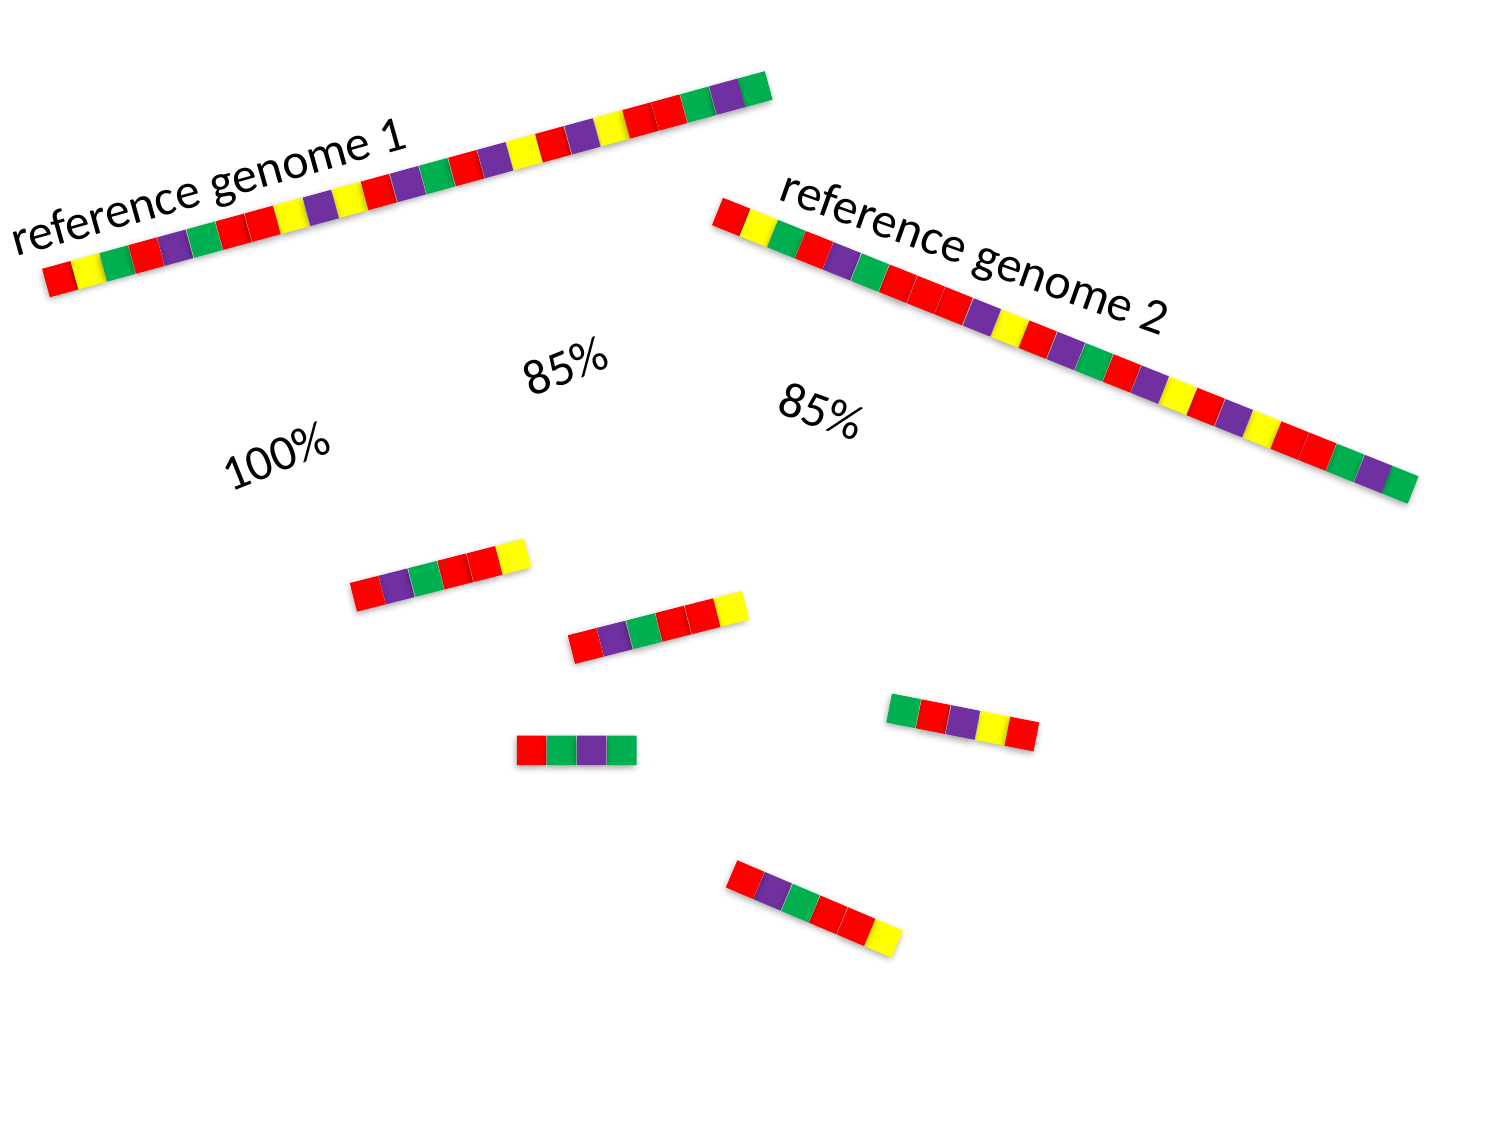

reference genome 1

reference genome 2
85%

85%
100%